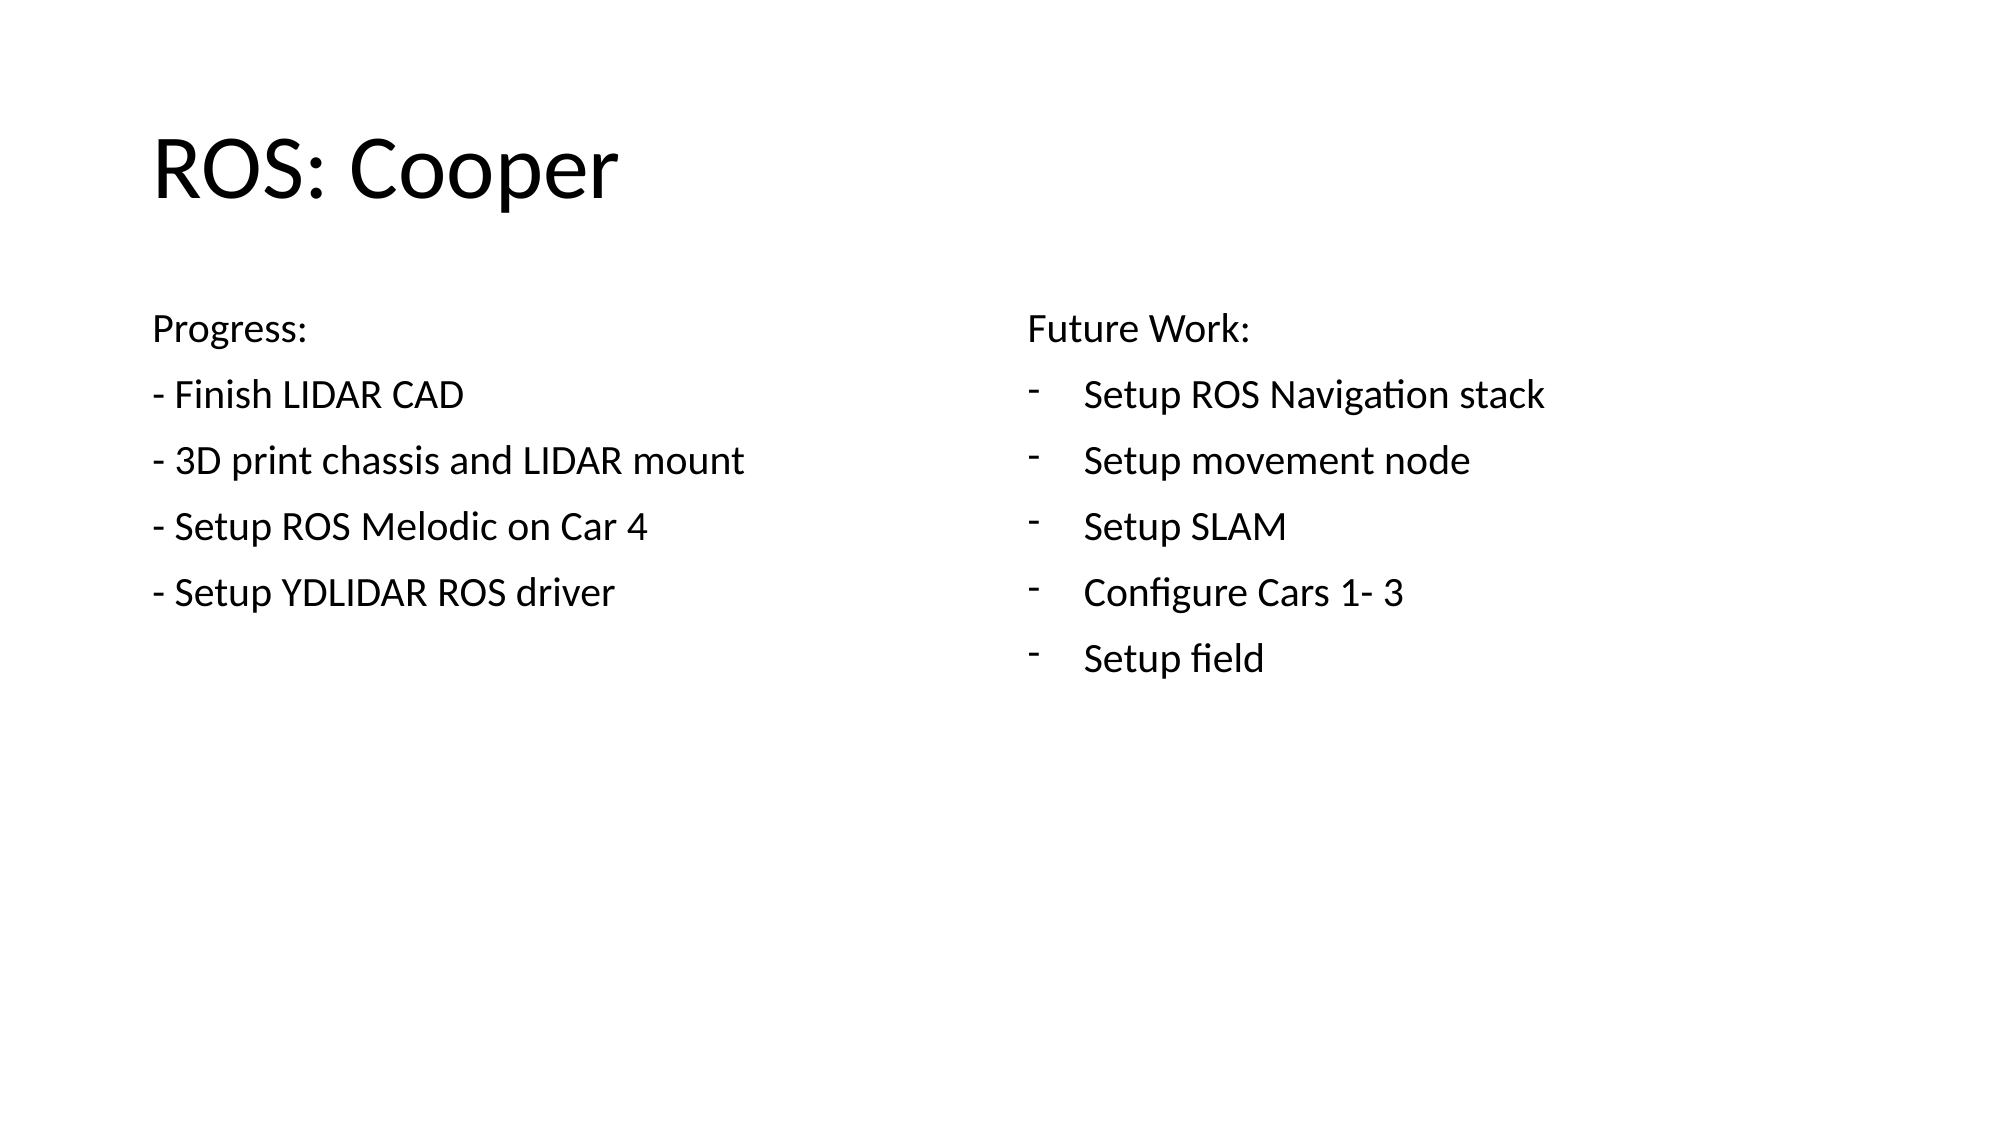

# ROS: Cooper
Progress:
- Finish LIDAR CAD
- 3D print chassis and LIDAR mount
- Setup ROS Melodic on Car 4
- Setup YDLIDAR ROS driver
Future Work:
Setup ROS Navigation stack
Setup movement node
Setup SLAM
Configure Cars 1- 3
Setup field